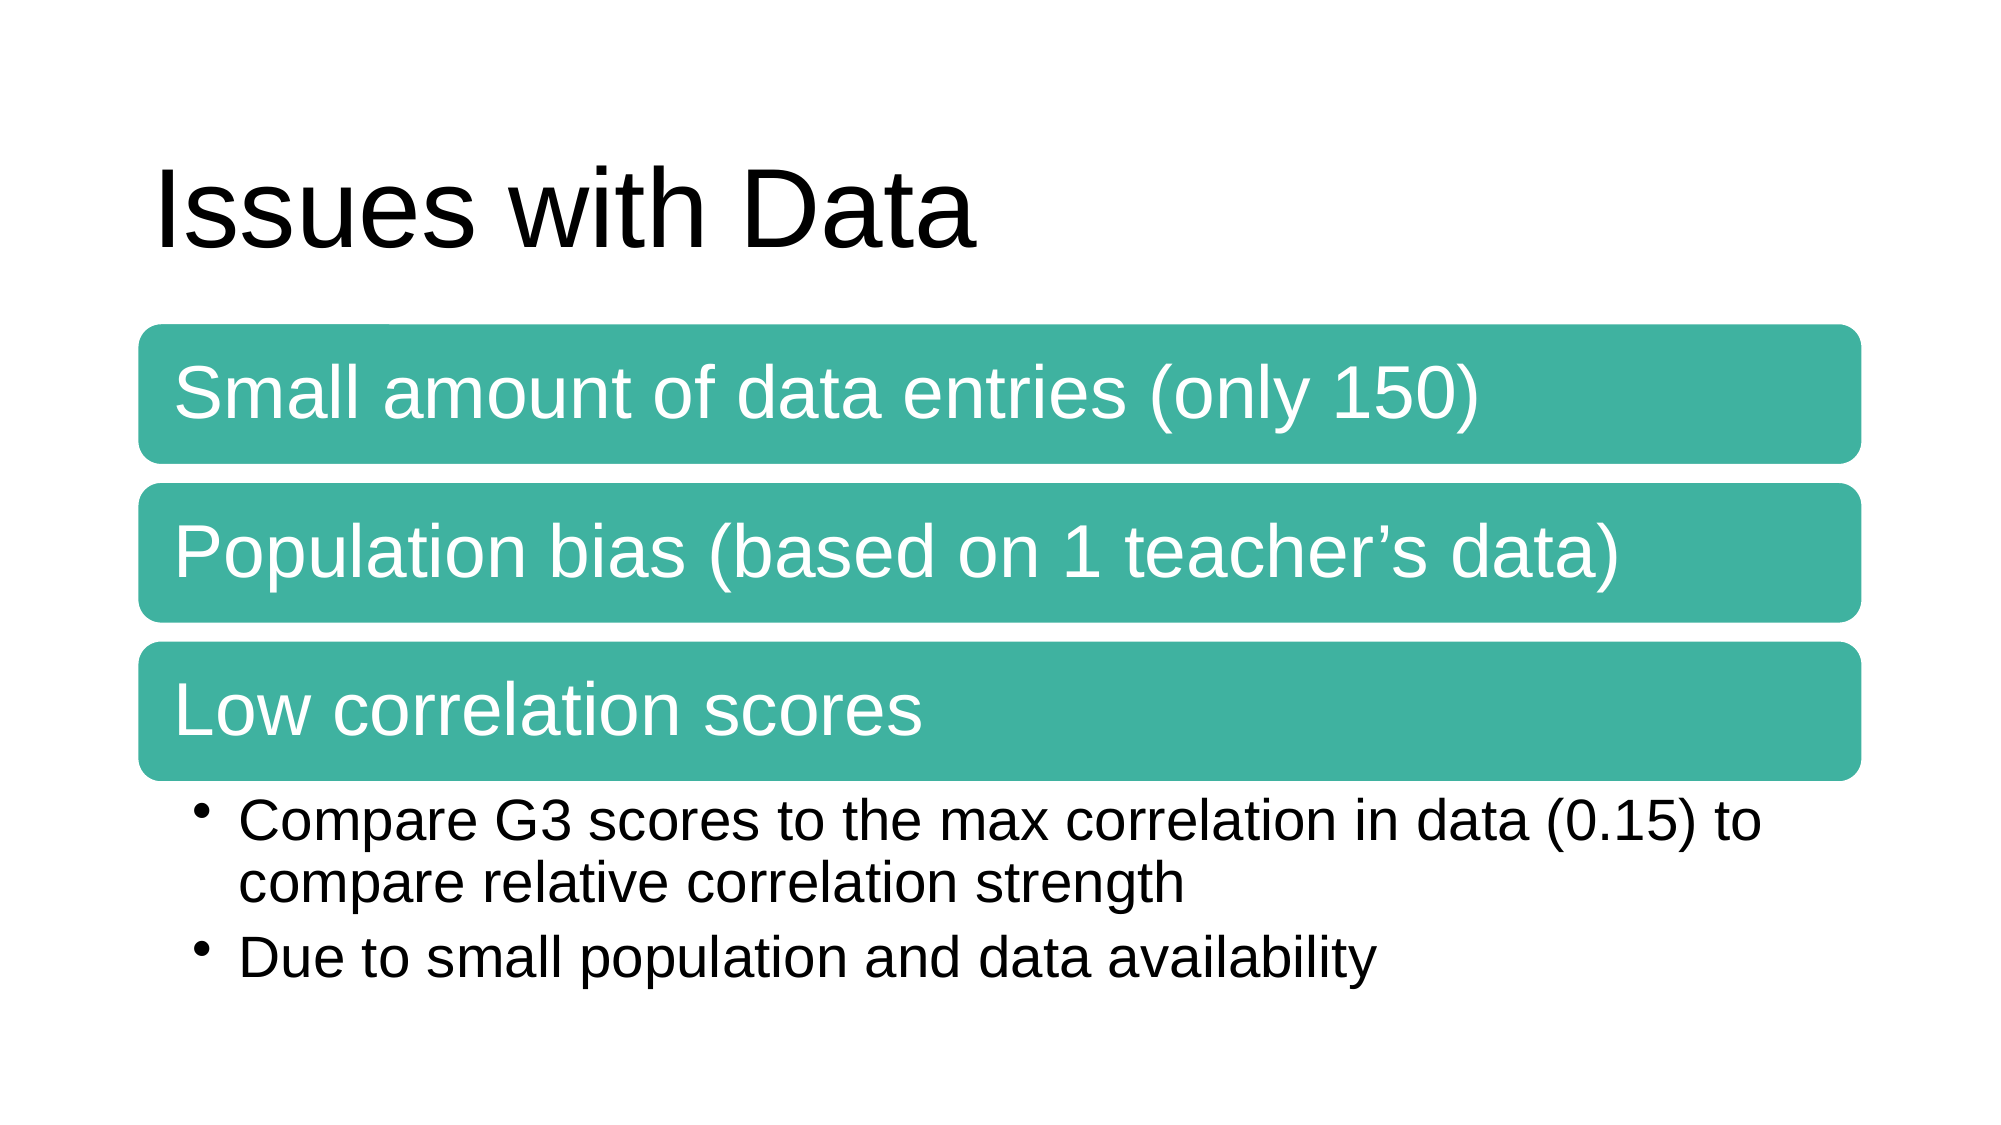

# Issues with Data
Small amount of data entries (only 150)
Population bias (based on 1 teacher’s data)
Low correlation scores
Compare G3 scores to the max correlation in data (0.15) to compare relative correlation strength
Due to small population and data availability